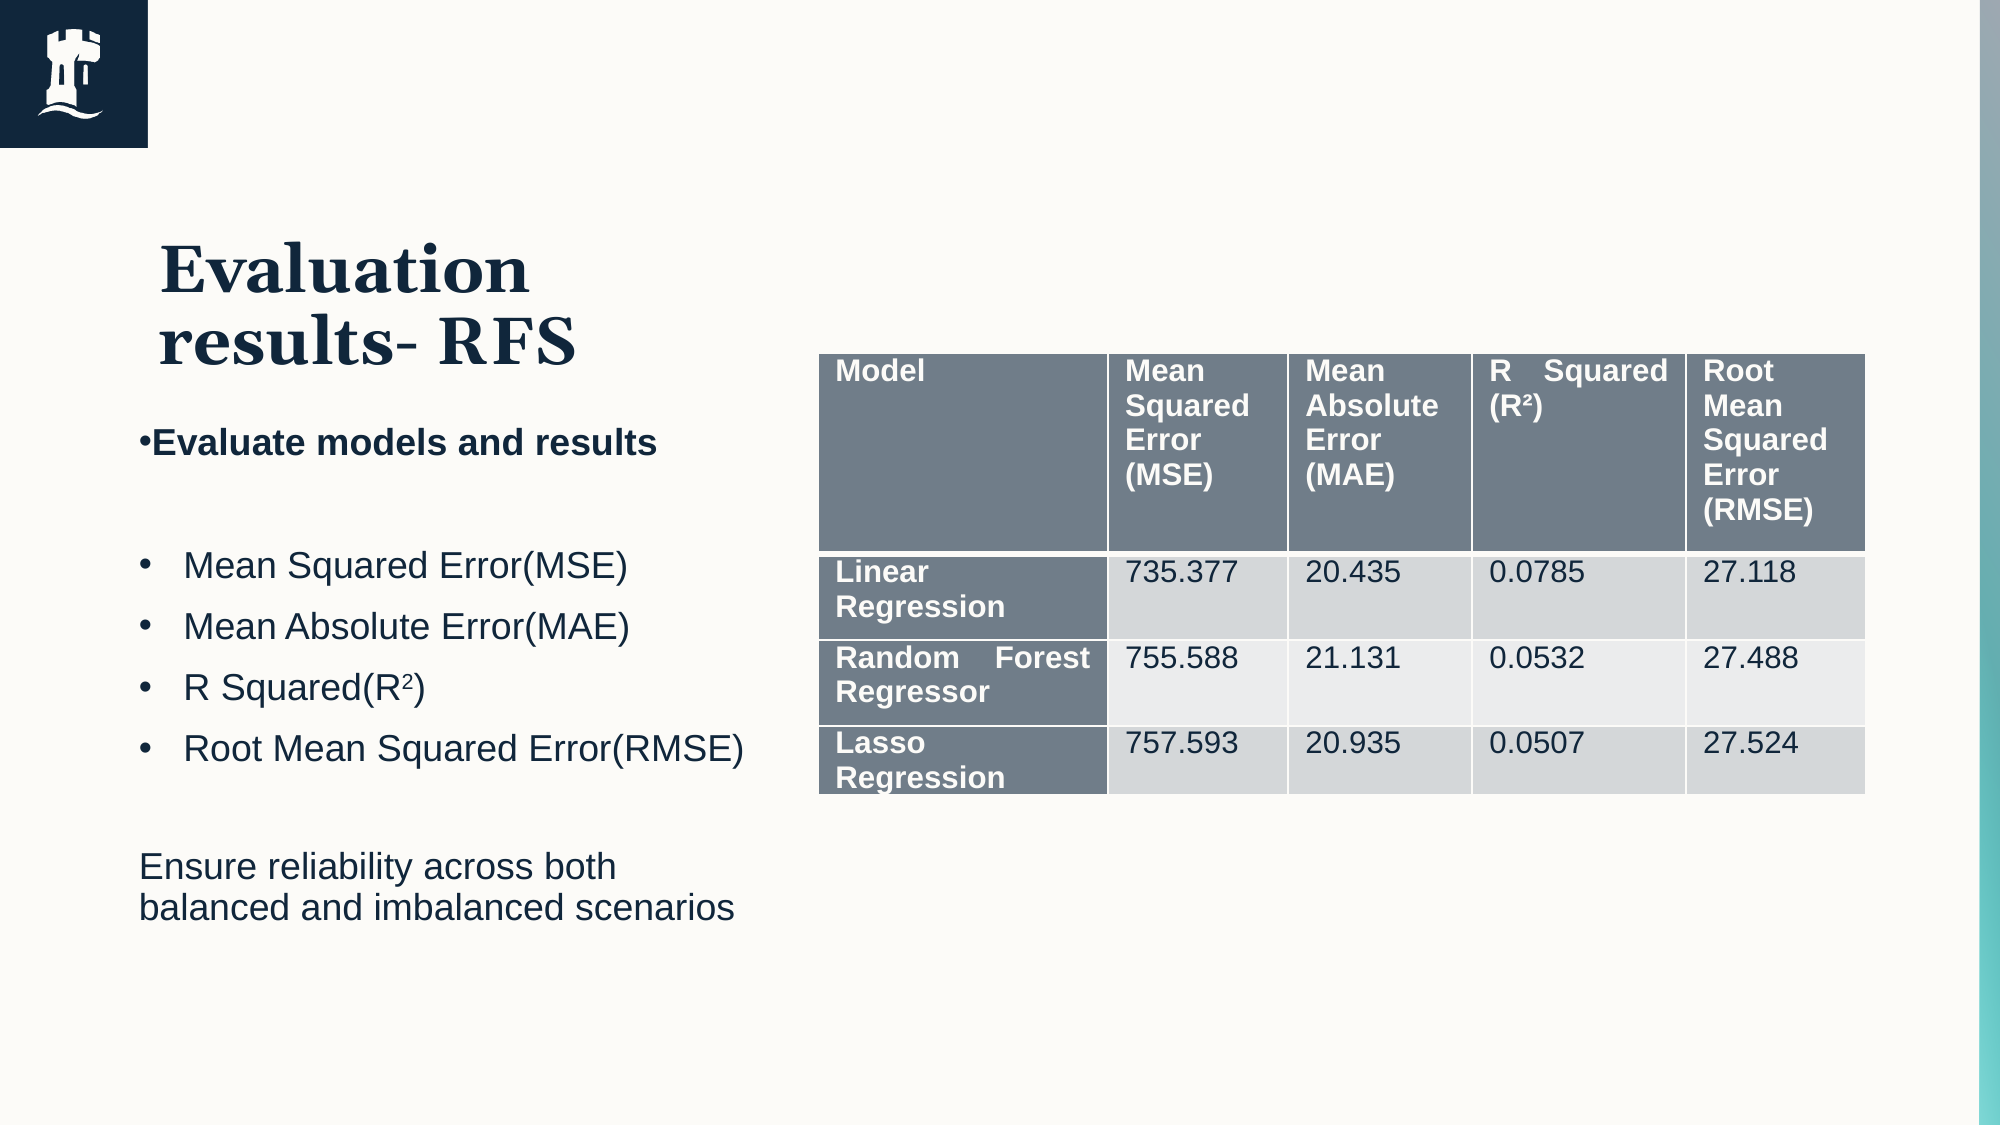

# Evaluation results- RFS
| Model | Mean Squared Error (MSE) | Mean Absolute Error (MAE) | R Squared (R²) | Root Mean Squared Error (RMSE) |
| --- | --- | --- | --- | --- |
| Linear Regression | 735.377 | 20.435 | 0.0785 | 27.118 |
| Random Forest Regressor | 755.588 | 21.131 | 0.0532 | 27.488 |
| Lasso Regression | 757.593 | 20.935 | 0.0507 | 27.524 |
Evaluate models and results

   Mean Squared Error(MSE)
   Mean Absolute Error(MAE)
   R Squared(R2)
   Root Mean Squared Error(RMSE)

Ensure reliability across both balanced and imbalanced scenarios